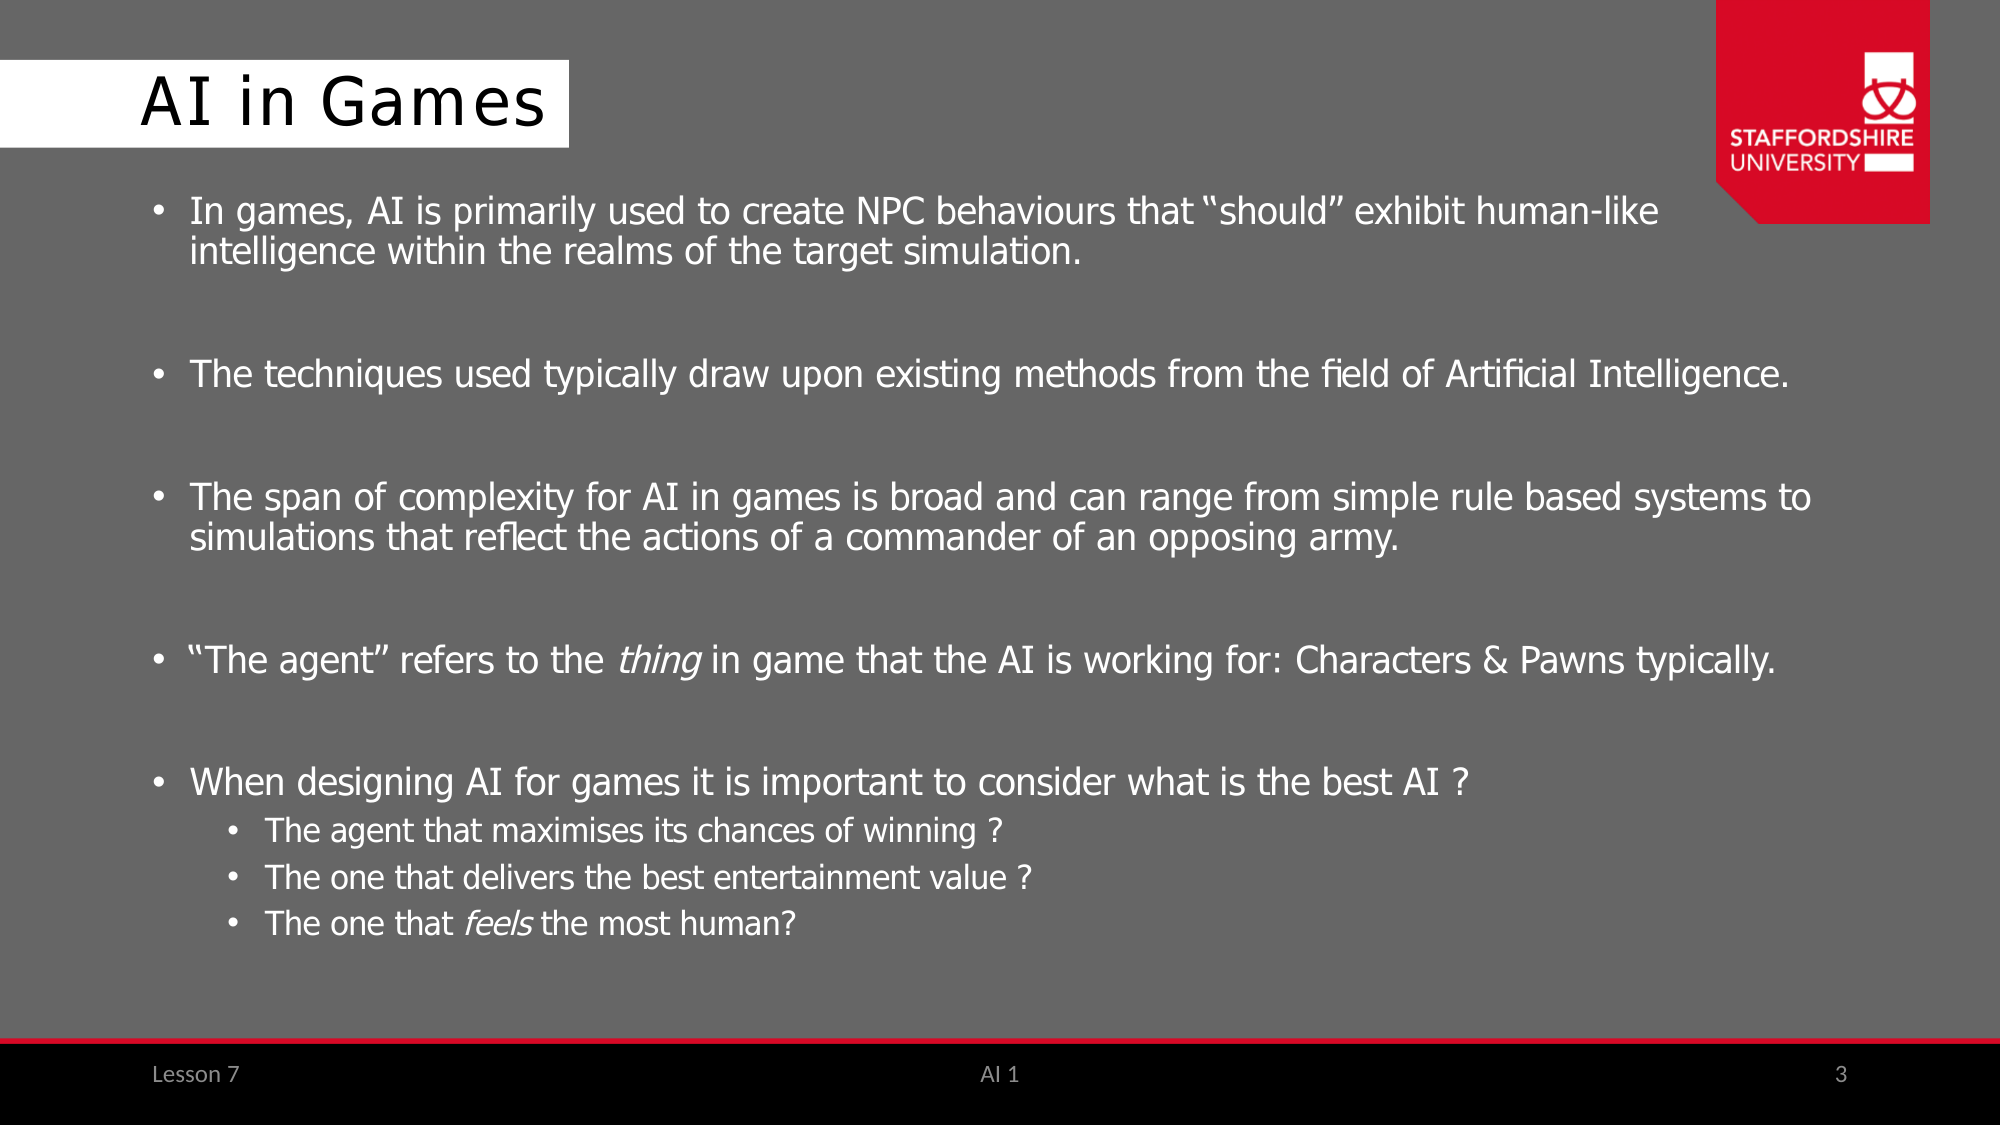

# AI in Games
In games, AI is primarily used to create NPC behaviours that “should” exhibit human-like intelligence within the realms of the target simulation.

The techniques used typically draw upon existing methods from the field of Artificial Intelligence.

The span of complexity for AI in games is broad and can range from simple rule based systems to simulations that reflect the actions of a commander of an opposing army.

“The agent” refers to the thing in game that the AI is working for: Characters & Pawns typically.

When designing AI for games it is important to consider what is the best AI ?
The agent that maximises its chances of winning ?
The one that delivers the best entertainment value ?
The one that feels the most human?

Lesson 7
AI 1
3